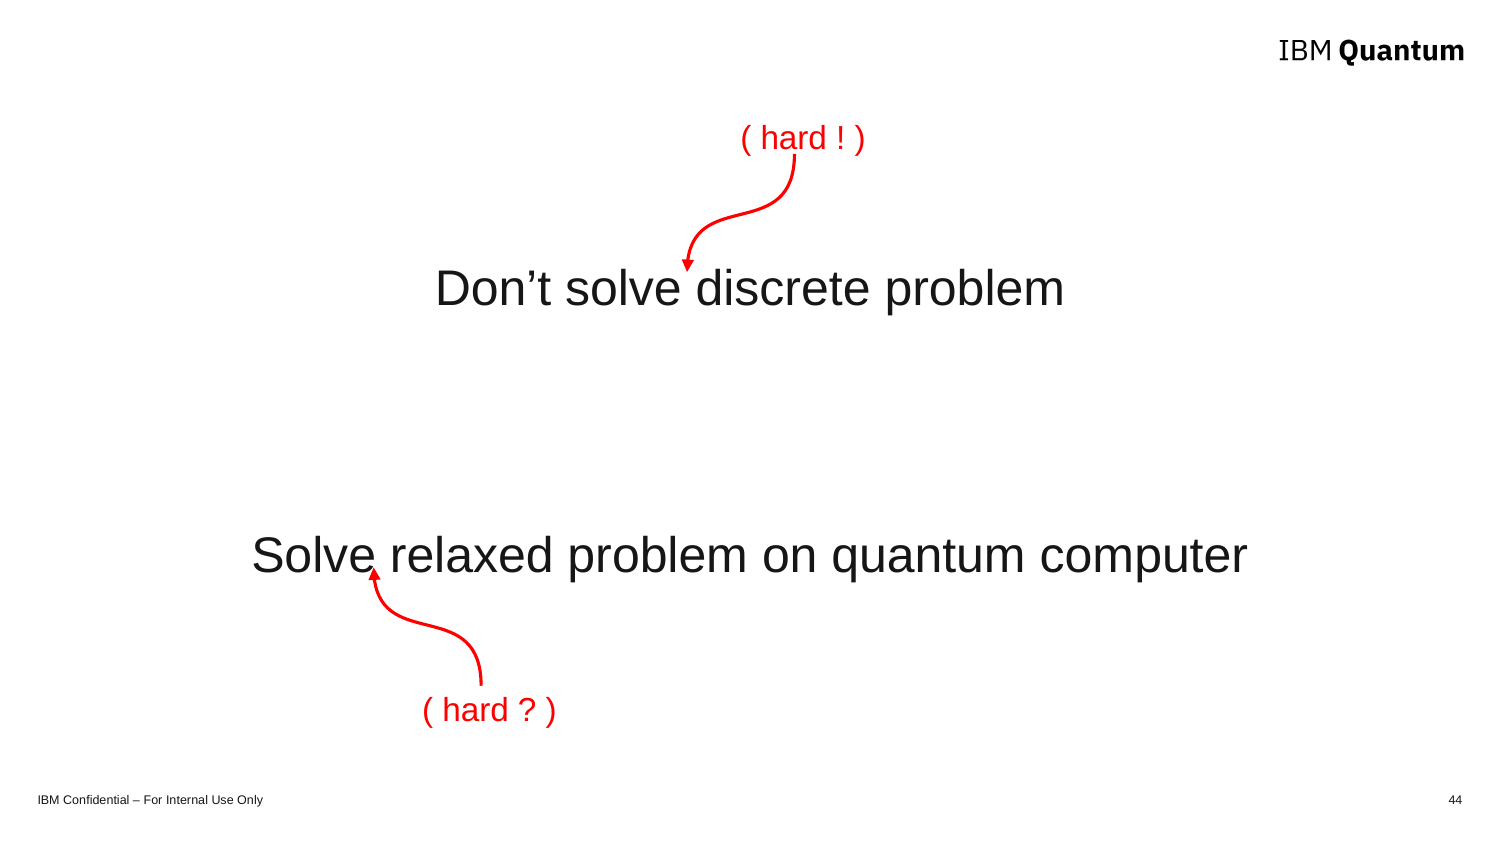

( hard ! )
Don’t solve discrete problem

Solve relaxed problem on quantum computer
( hard ? )
IBM Confidential – For Internal Use Only
44